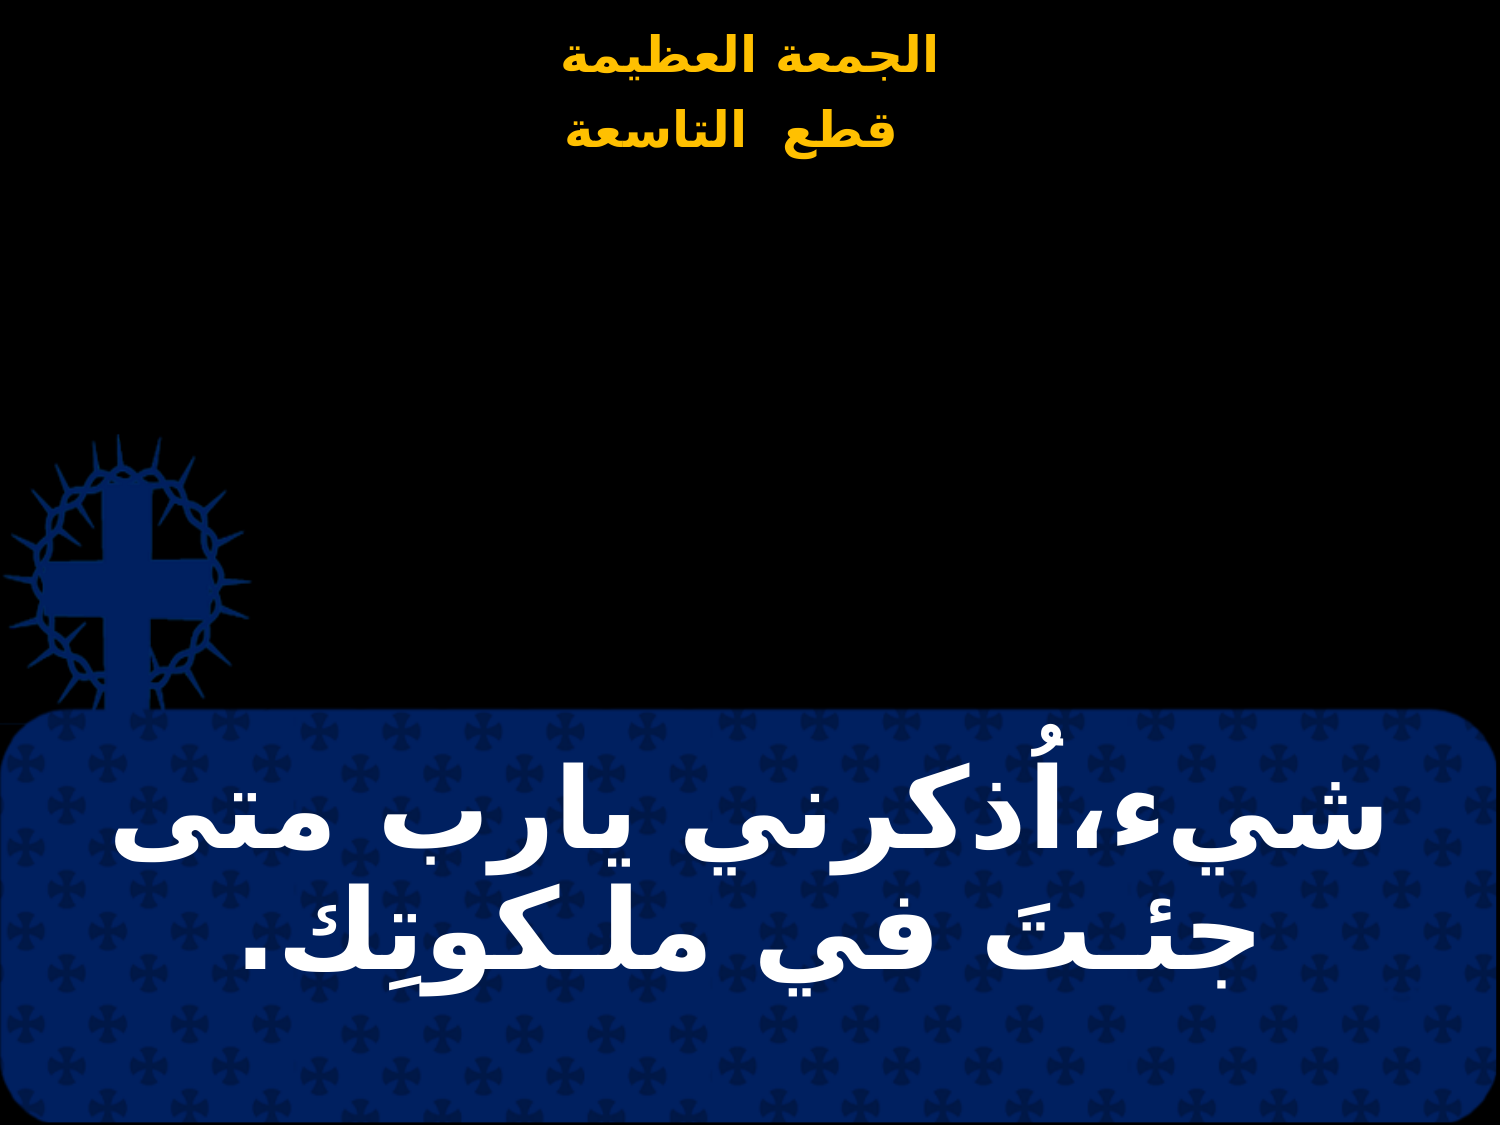

# شيء،اُذكرني يارب متى جئـتَ في ملـكوتِك.